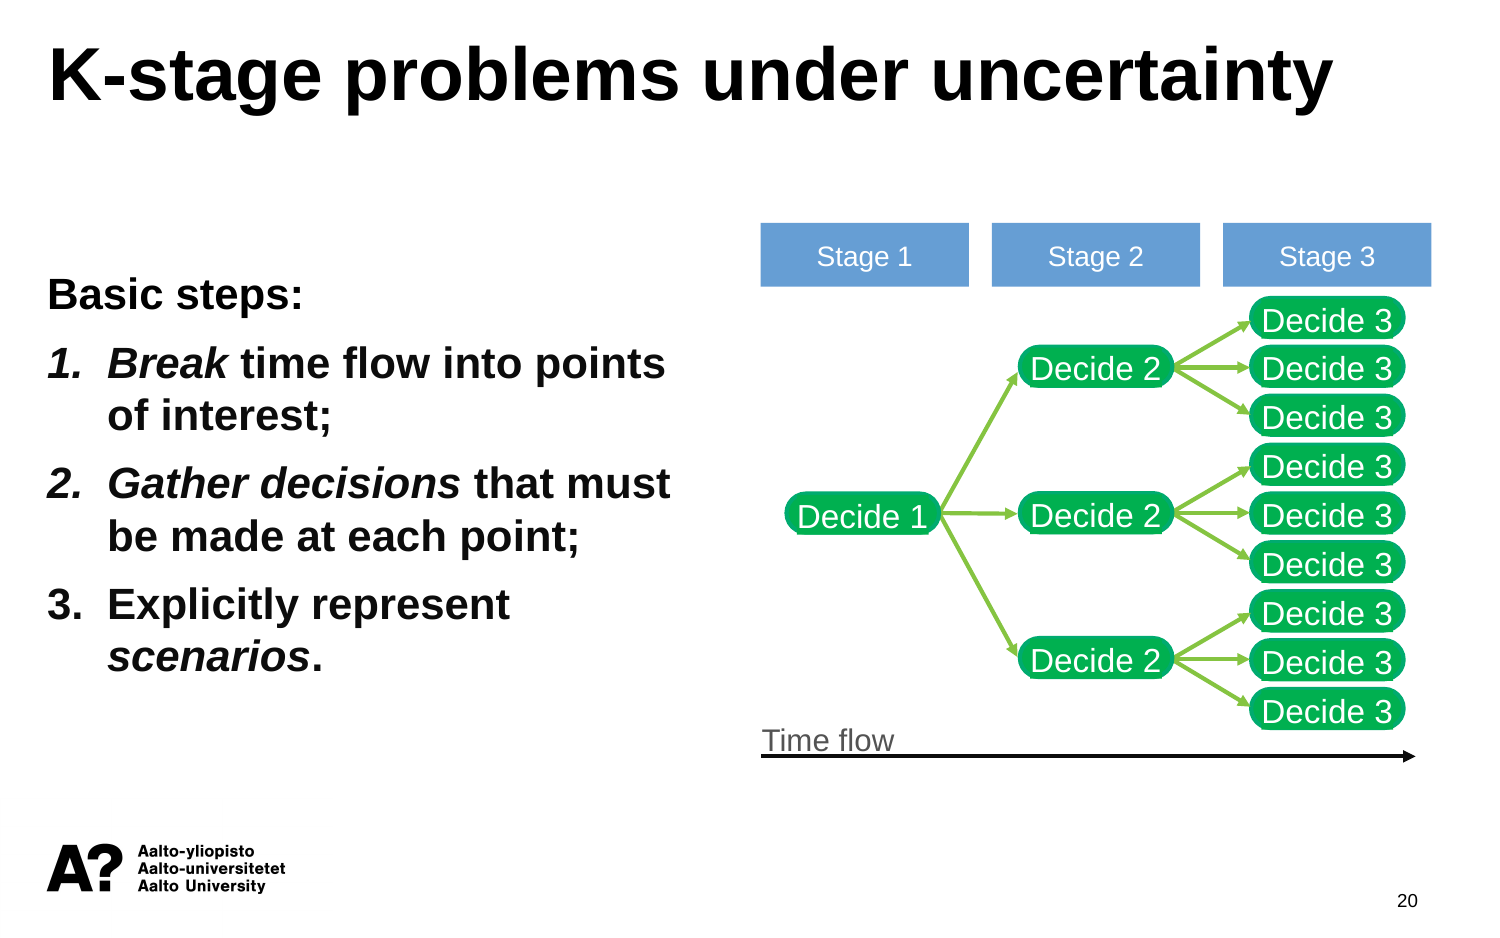

K-stage problems under uncertainty
Stage 1
Stage 2
Stage 3

Decide 3

Decide 2
Decide 3

Decide 3

Decide 3

Decide 1

Decide 2
Decide 3
Decide 1

Decide 3

Decide 3

Decide 2

Decide 3

Decide 3
Time flow

Basic steps:
Break time flow into points of interest;
Gather decisions that must be made at each point;
Explicitly represent scenarios.

20